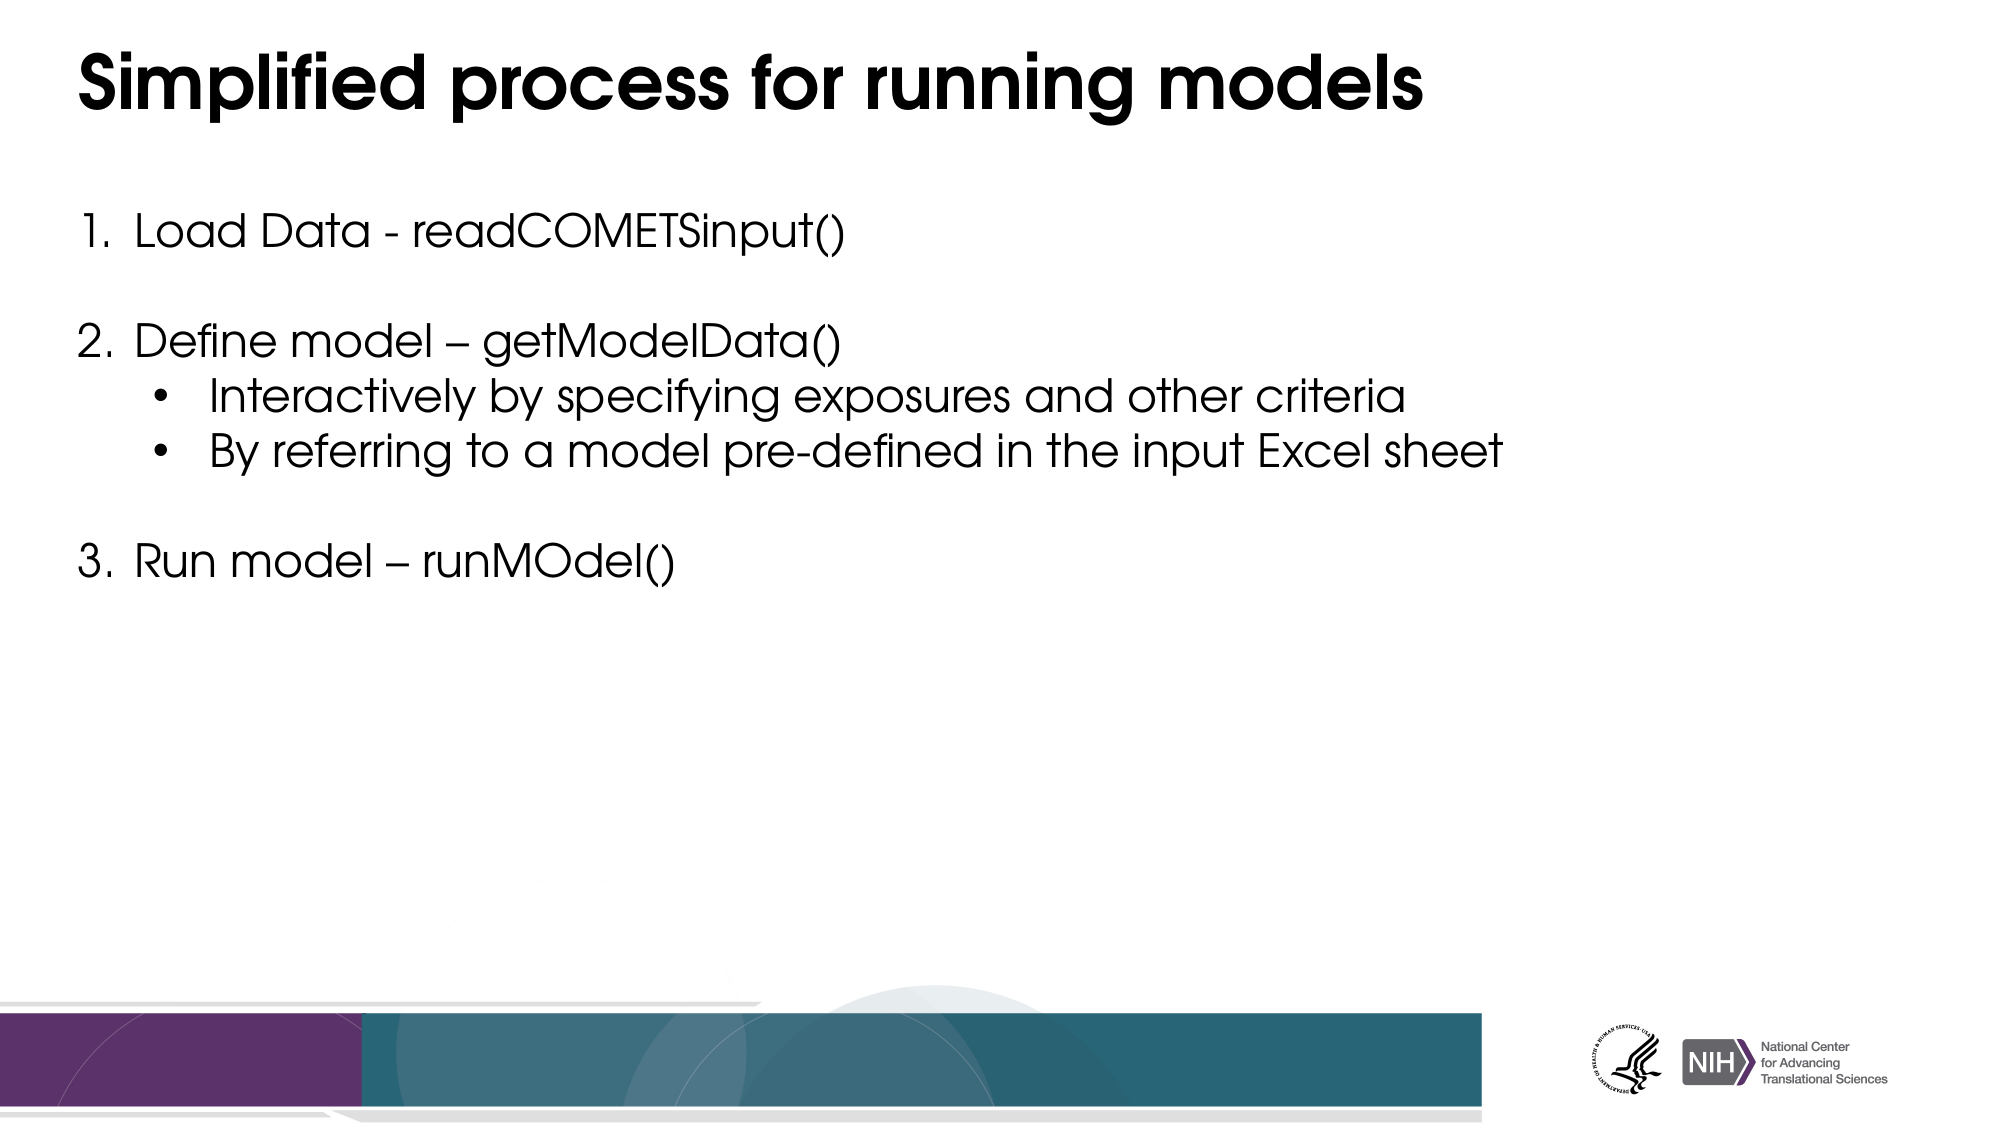

# Simplified process for running models
Load Data - readCOMETSinput()

Define model – getModelData()
Interactively by specifying exposures and other criteria
By referring to a model pre-defined in the input Excel sheet

Run model – runMOdel()